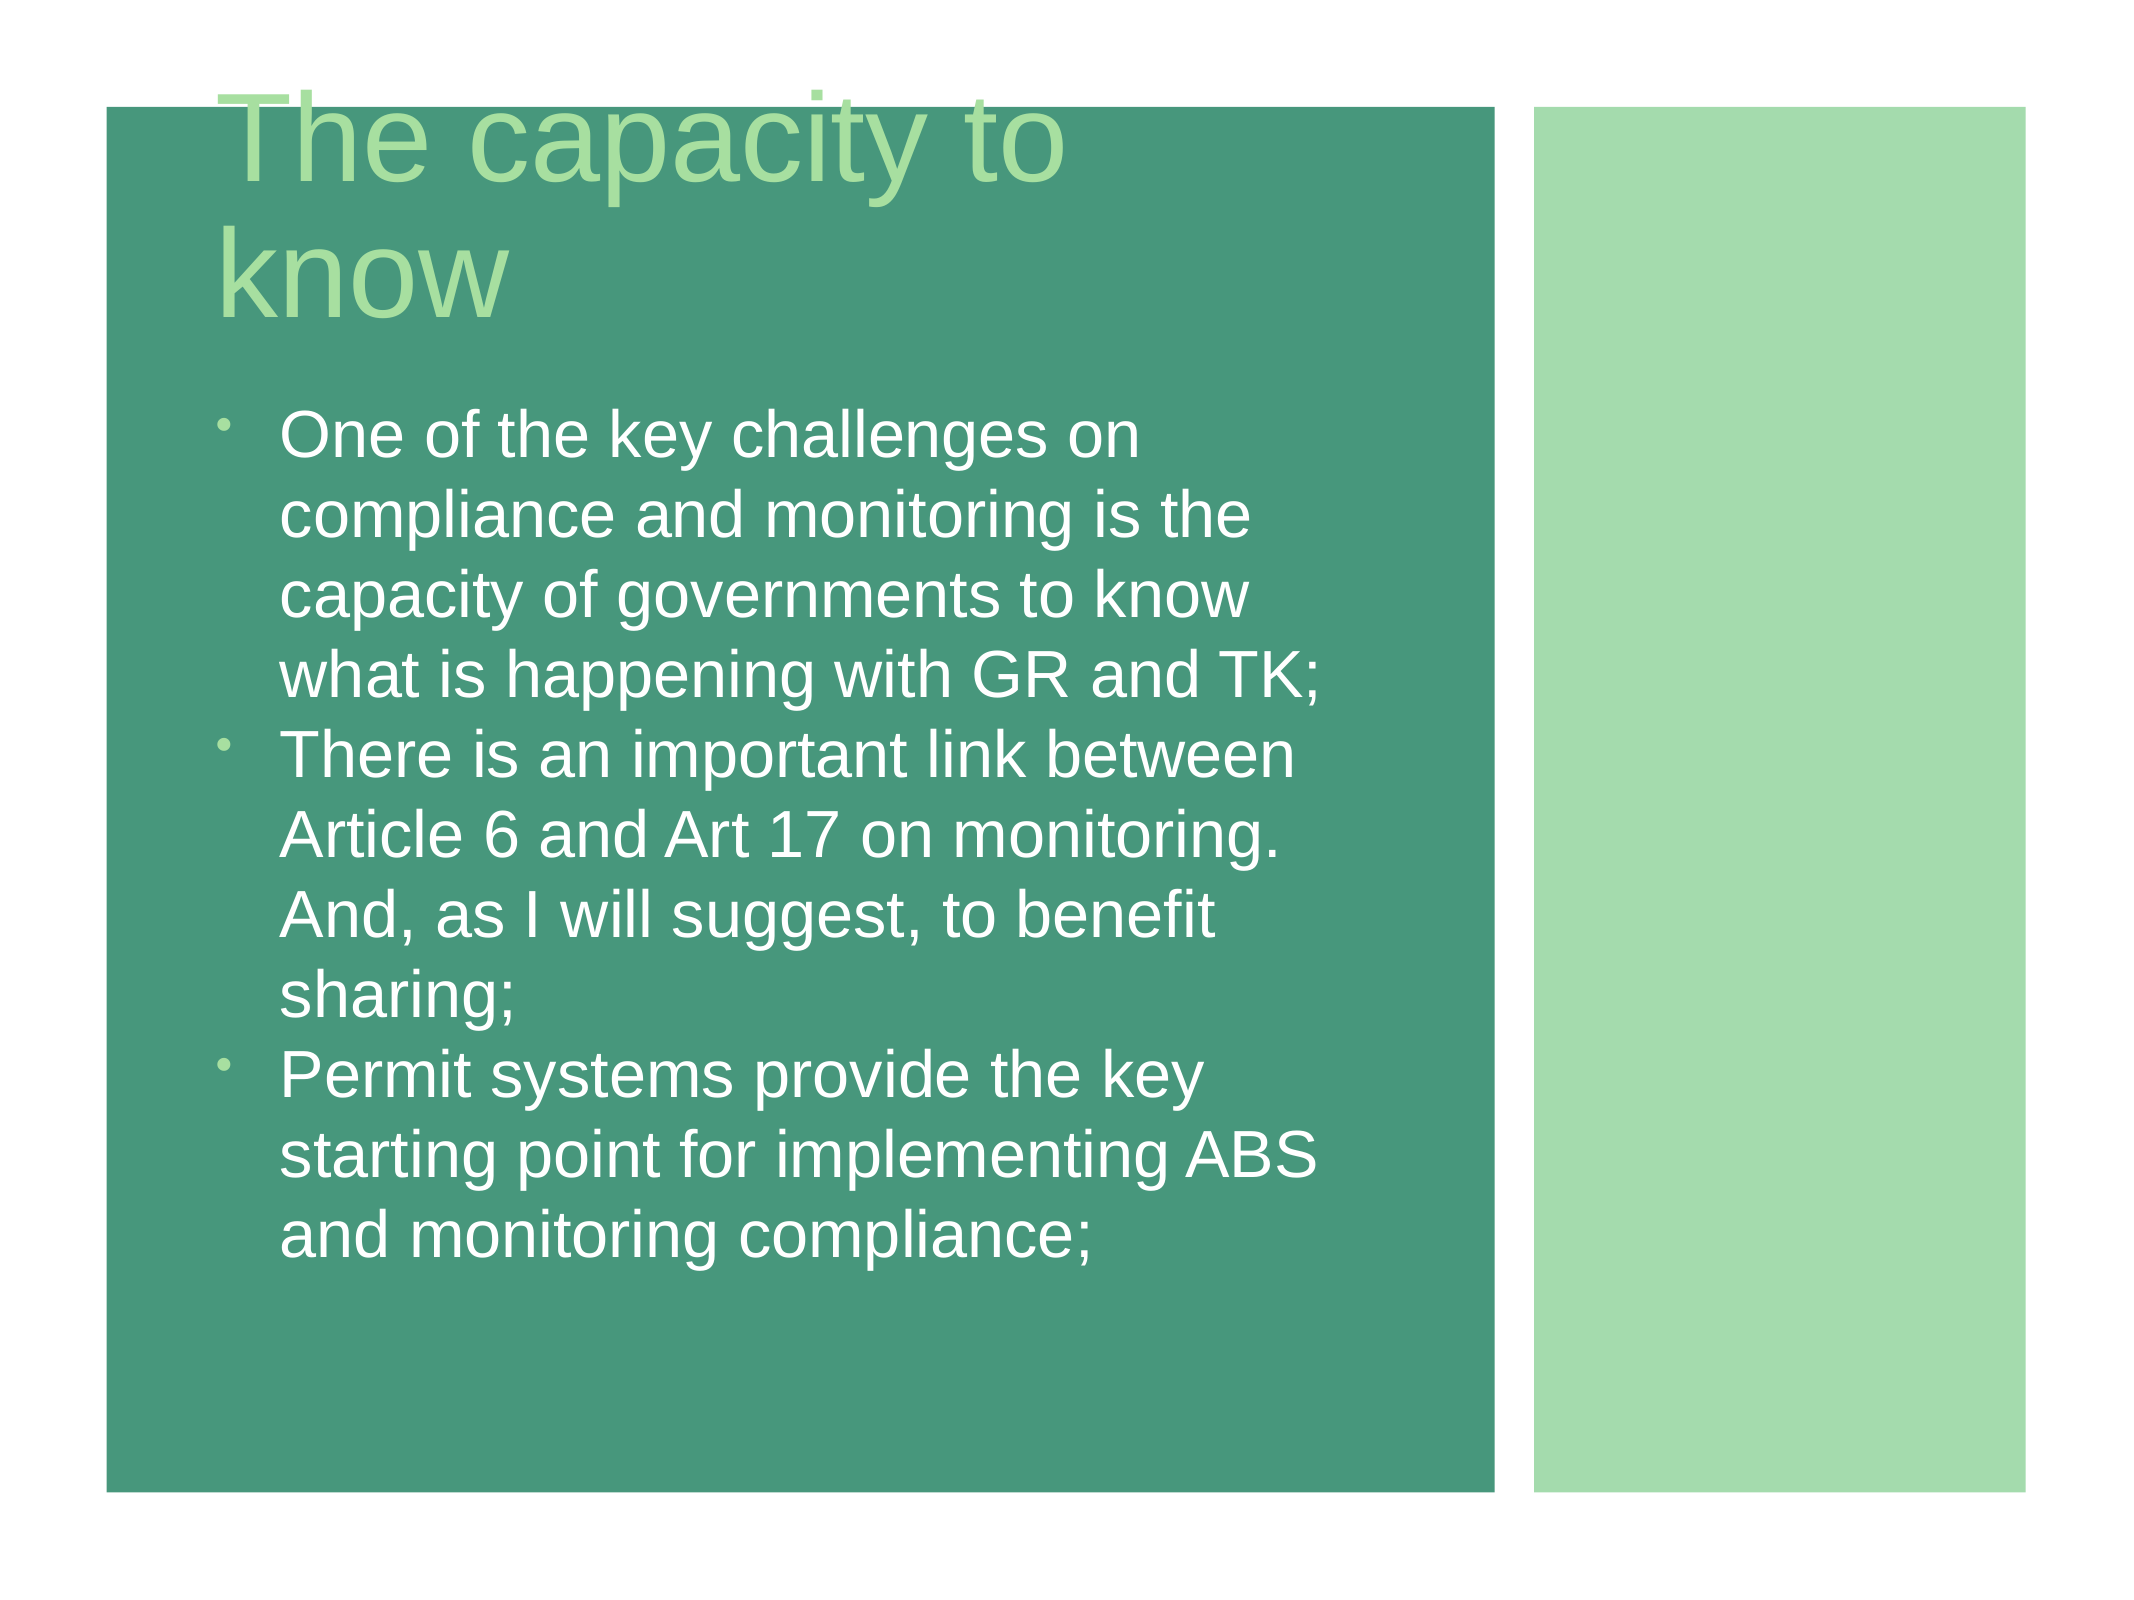

# The capacity to know
One of the key challenges on compliance and monitoring is the capacity of governments to know what is happening with GR and TK;
There is an important link between Article 6 and Art 17 on monitoring. And, as I will suggest, to benefit sharing;
Permit systems provide the key starting point for implementing ABS and monitoring compliance;